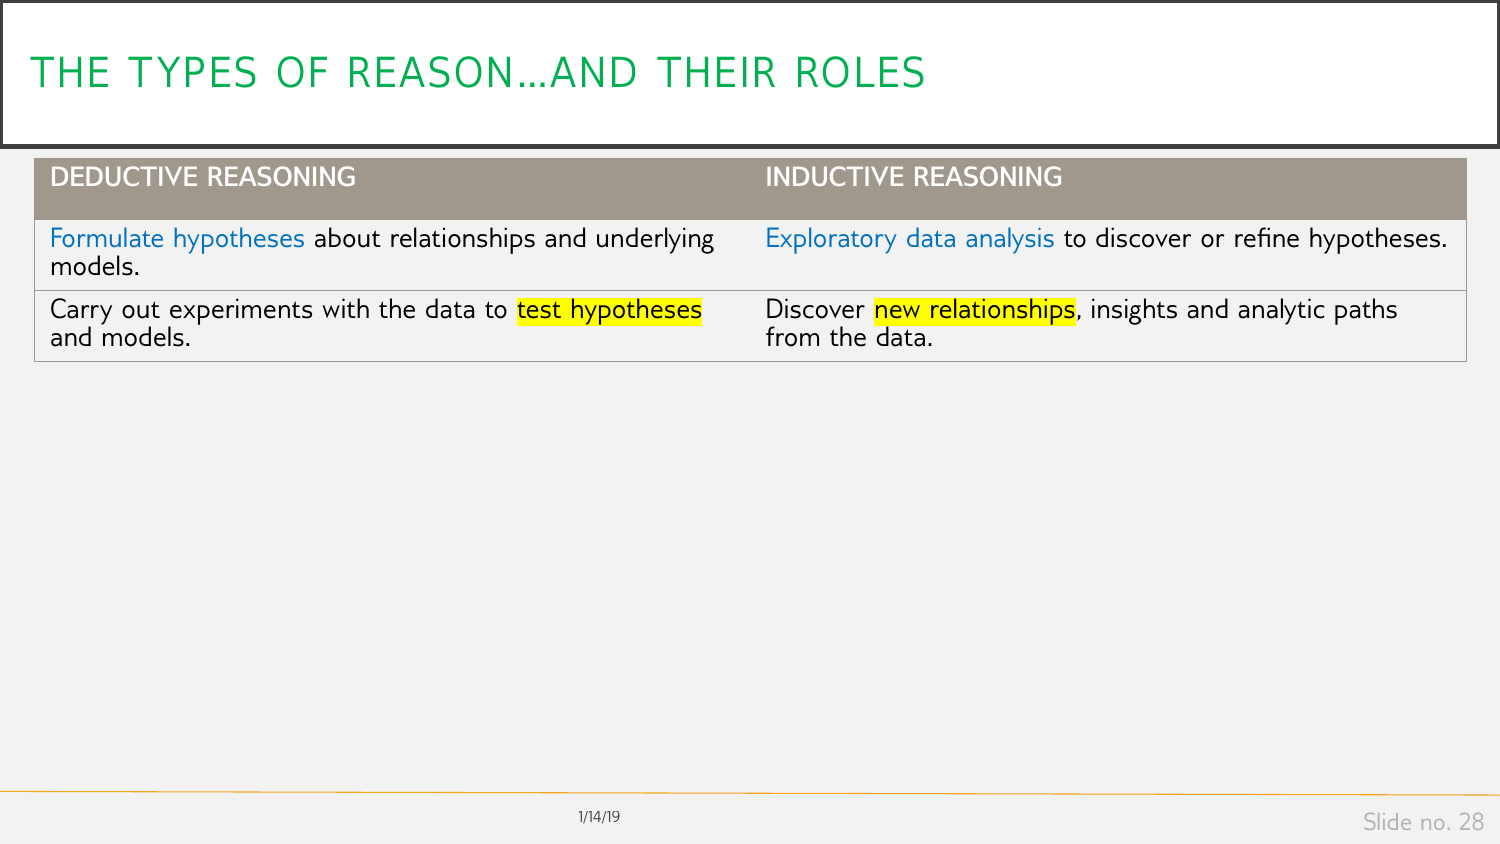

# THE TYPES OF REASON…and their roles
| DEDUCTIVE REASONING | INDUCTIVE REASONING |
| --- | --- |
| Formulate hypotheses about relationships and underlying models. | Exploratory data analysis to discover or refine hypotheses. |
| Carry out experiments with the data to test hypotheses and models. | Discover new relationships, insights and analytic paths from the data. |
1/14/19
Slide no. 28